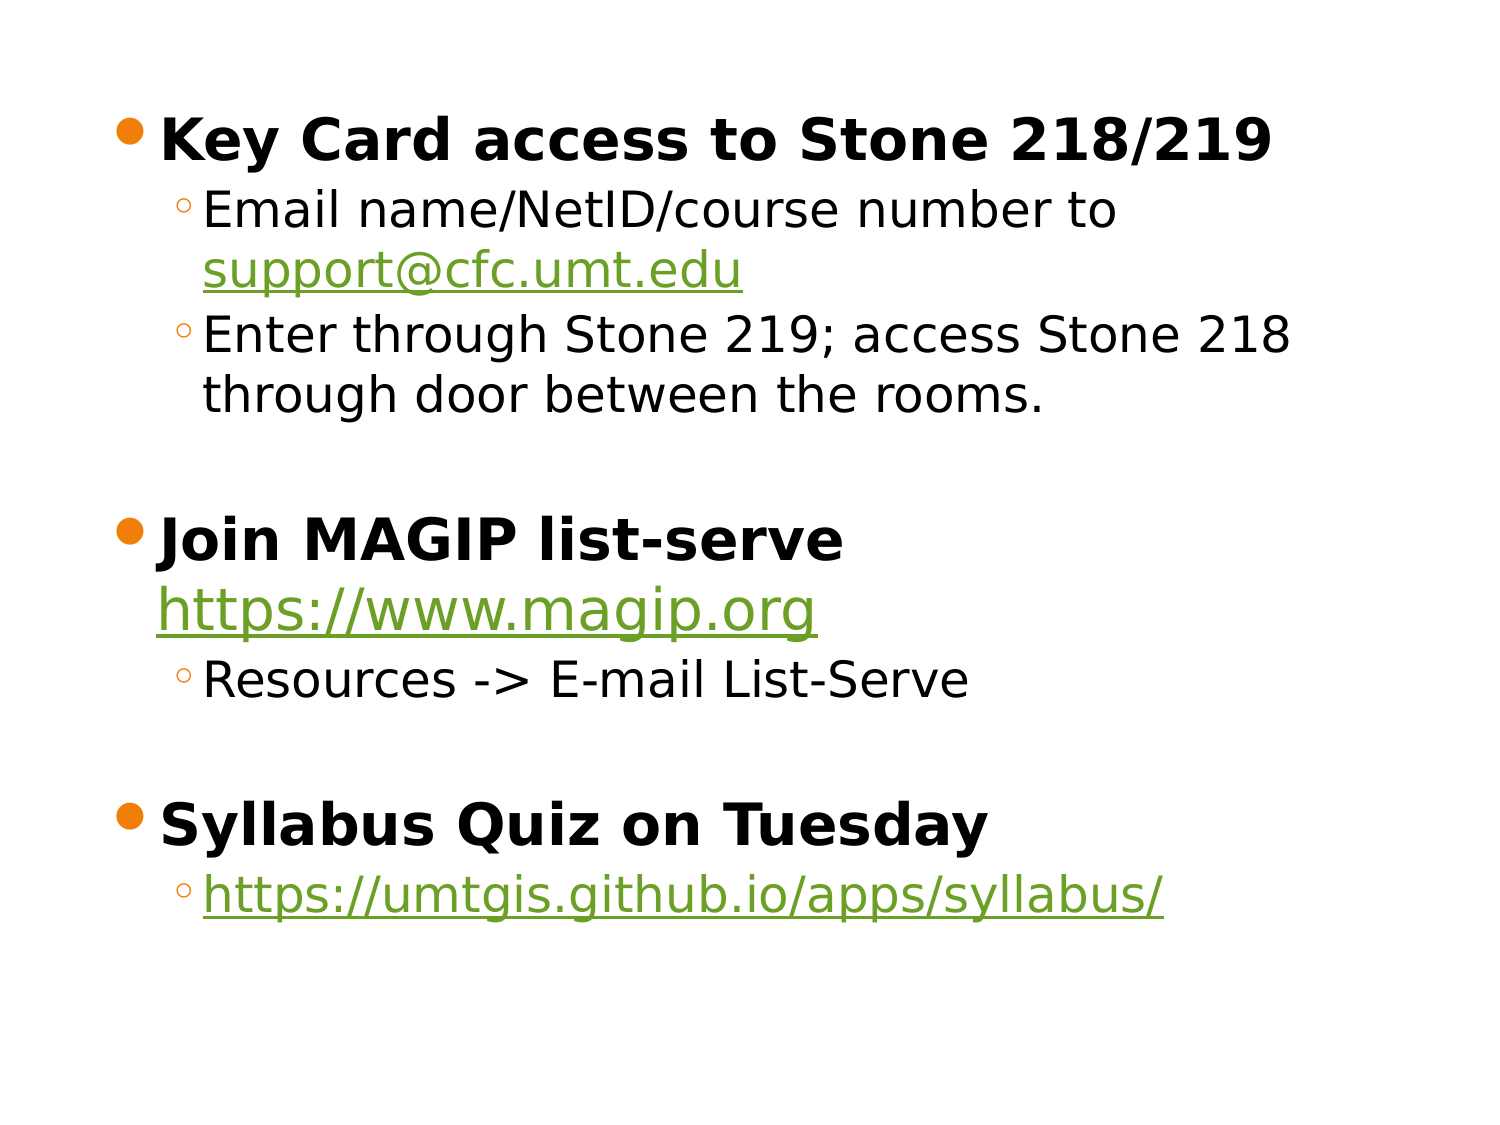

Key Card access to Stone 218/219
Email name/NetID/course number to support@cfc.umt.edu
Enter through Stone 219; access Stone 218 through door between the rooms.

Join MAGIP list-serve https://www.magip.org
Resources -> E-mail List-Serve

Syllabus Quiz on Tuesday
https://umtgis.github.io/apps/syllabus/